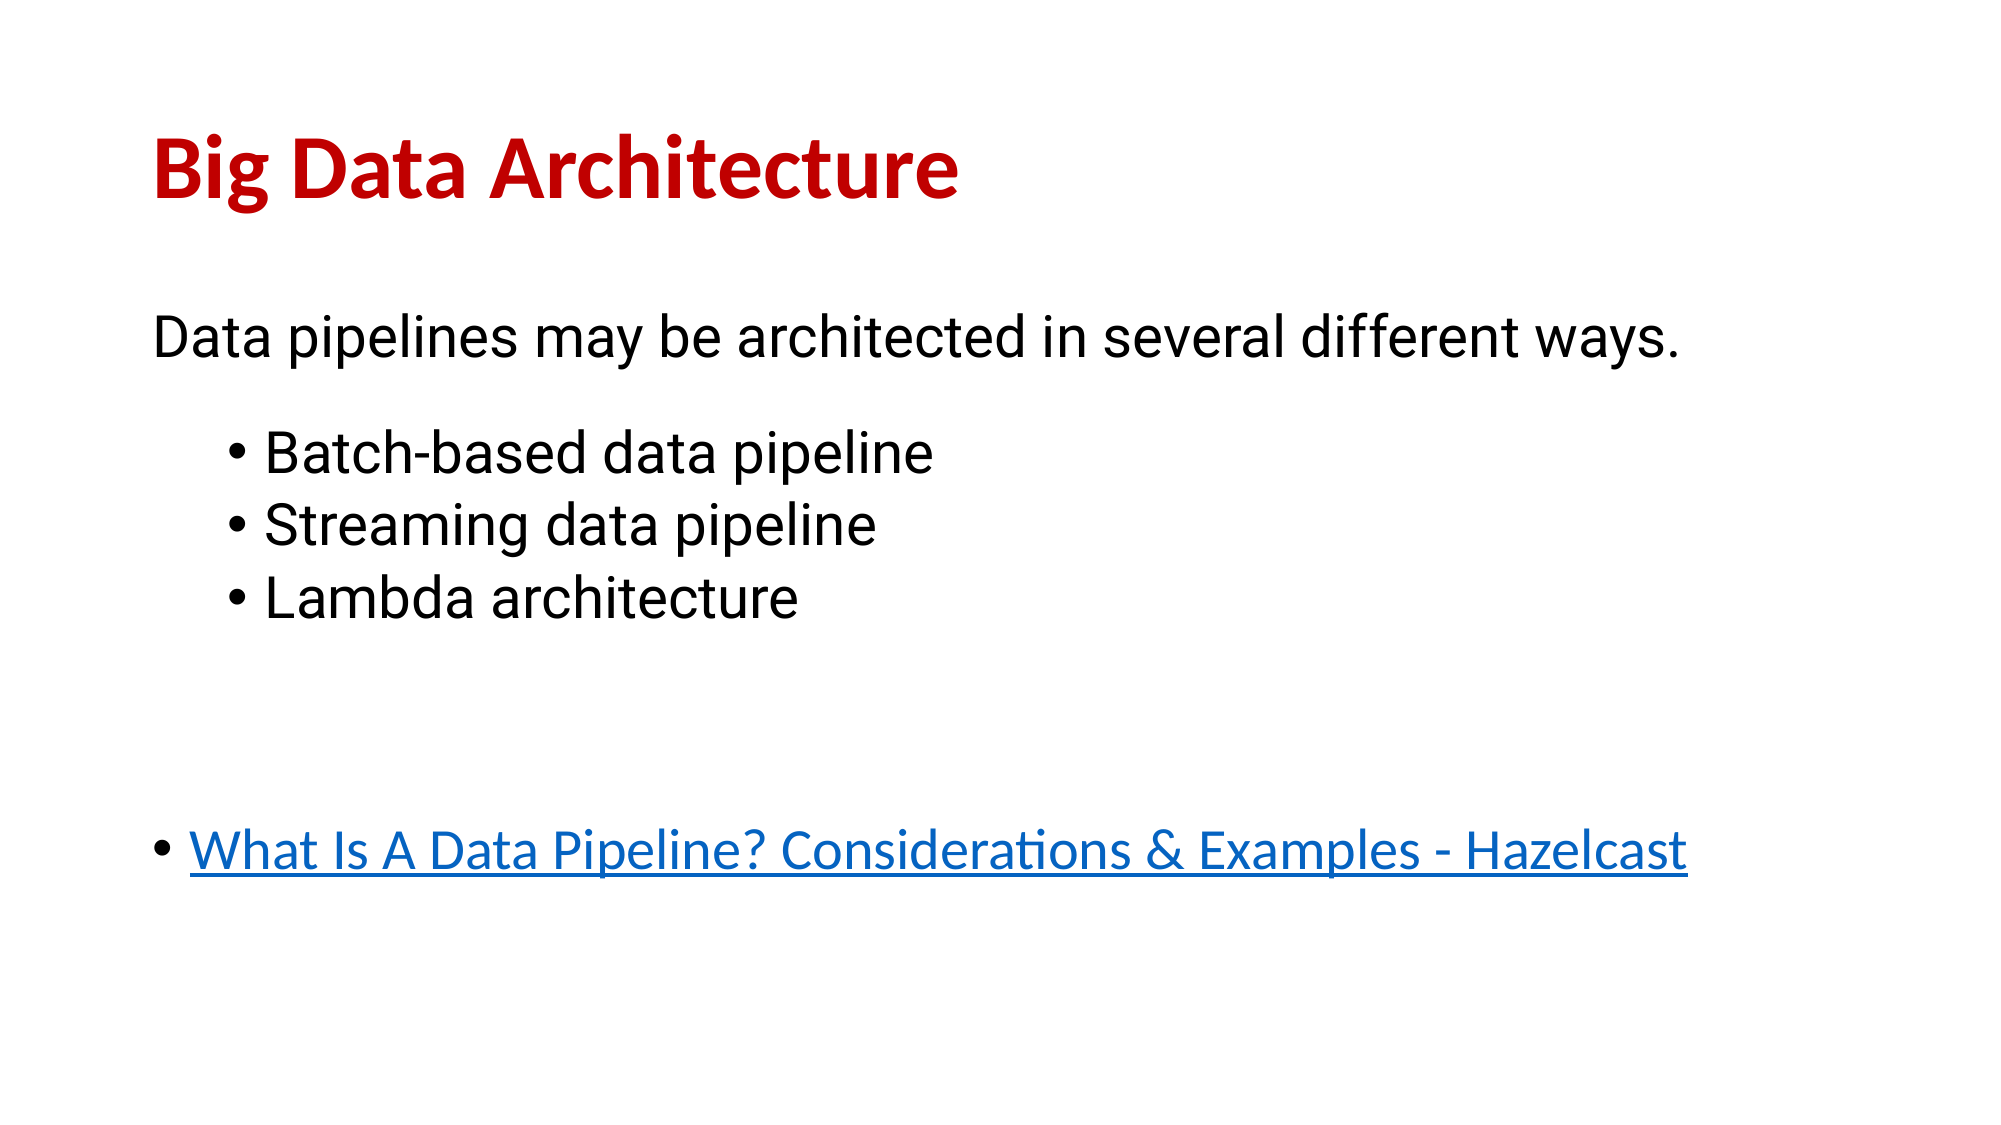

# Big Data Architecture
Data pipelines may be architected in several different ways.
Batch-based data pipeline
Streaming data pipeline
Lambda architecture

What Is A Data Pipeline? Considerations & Examples - Hazelcast